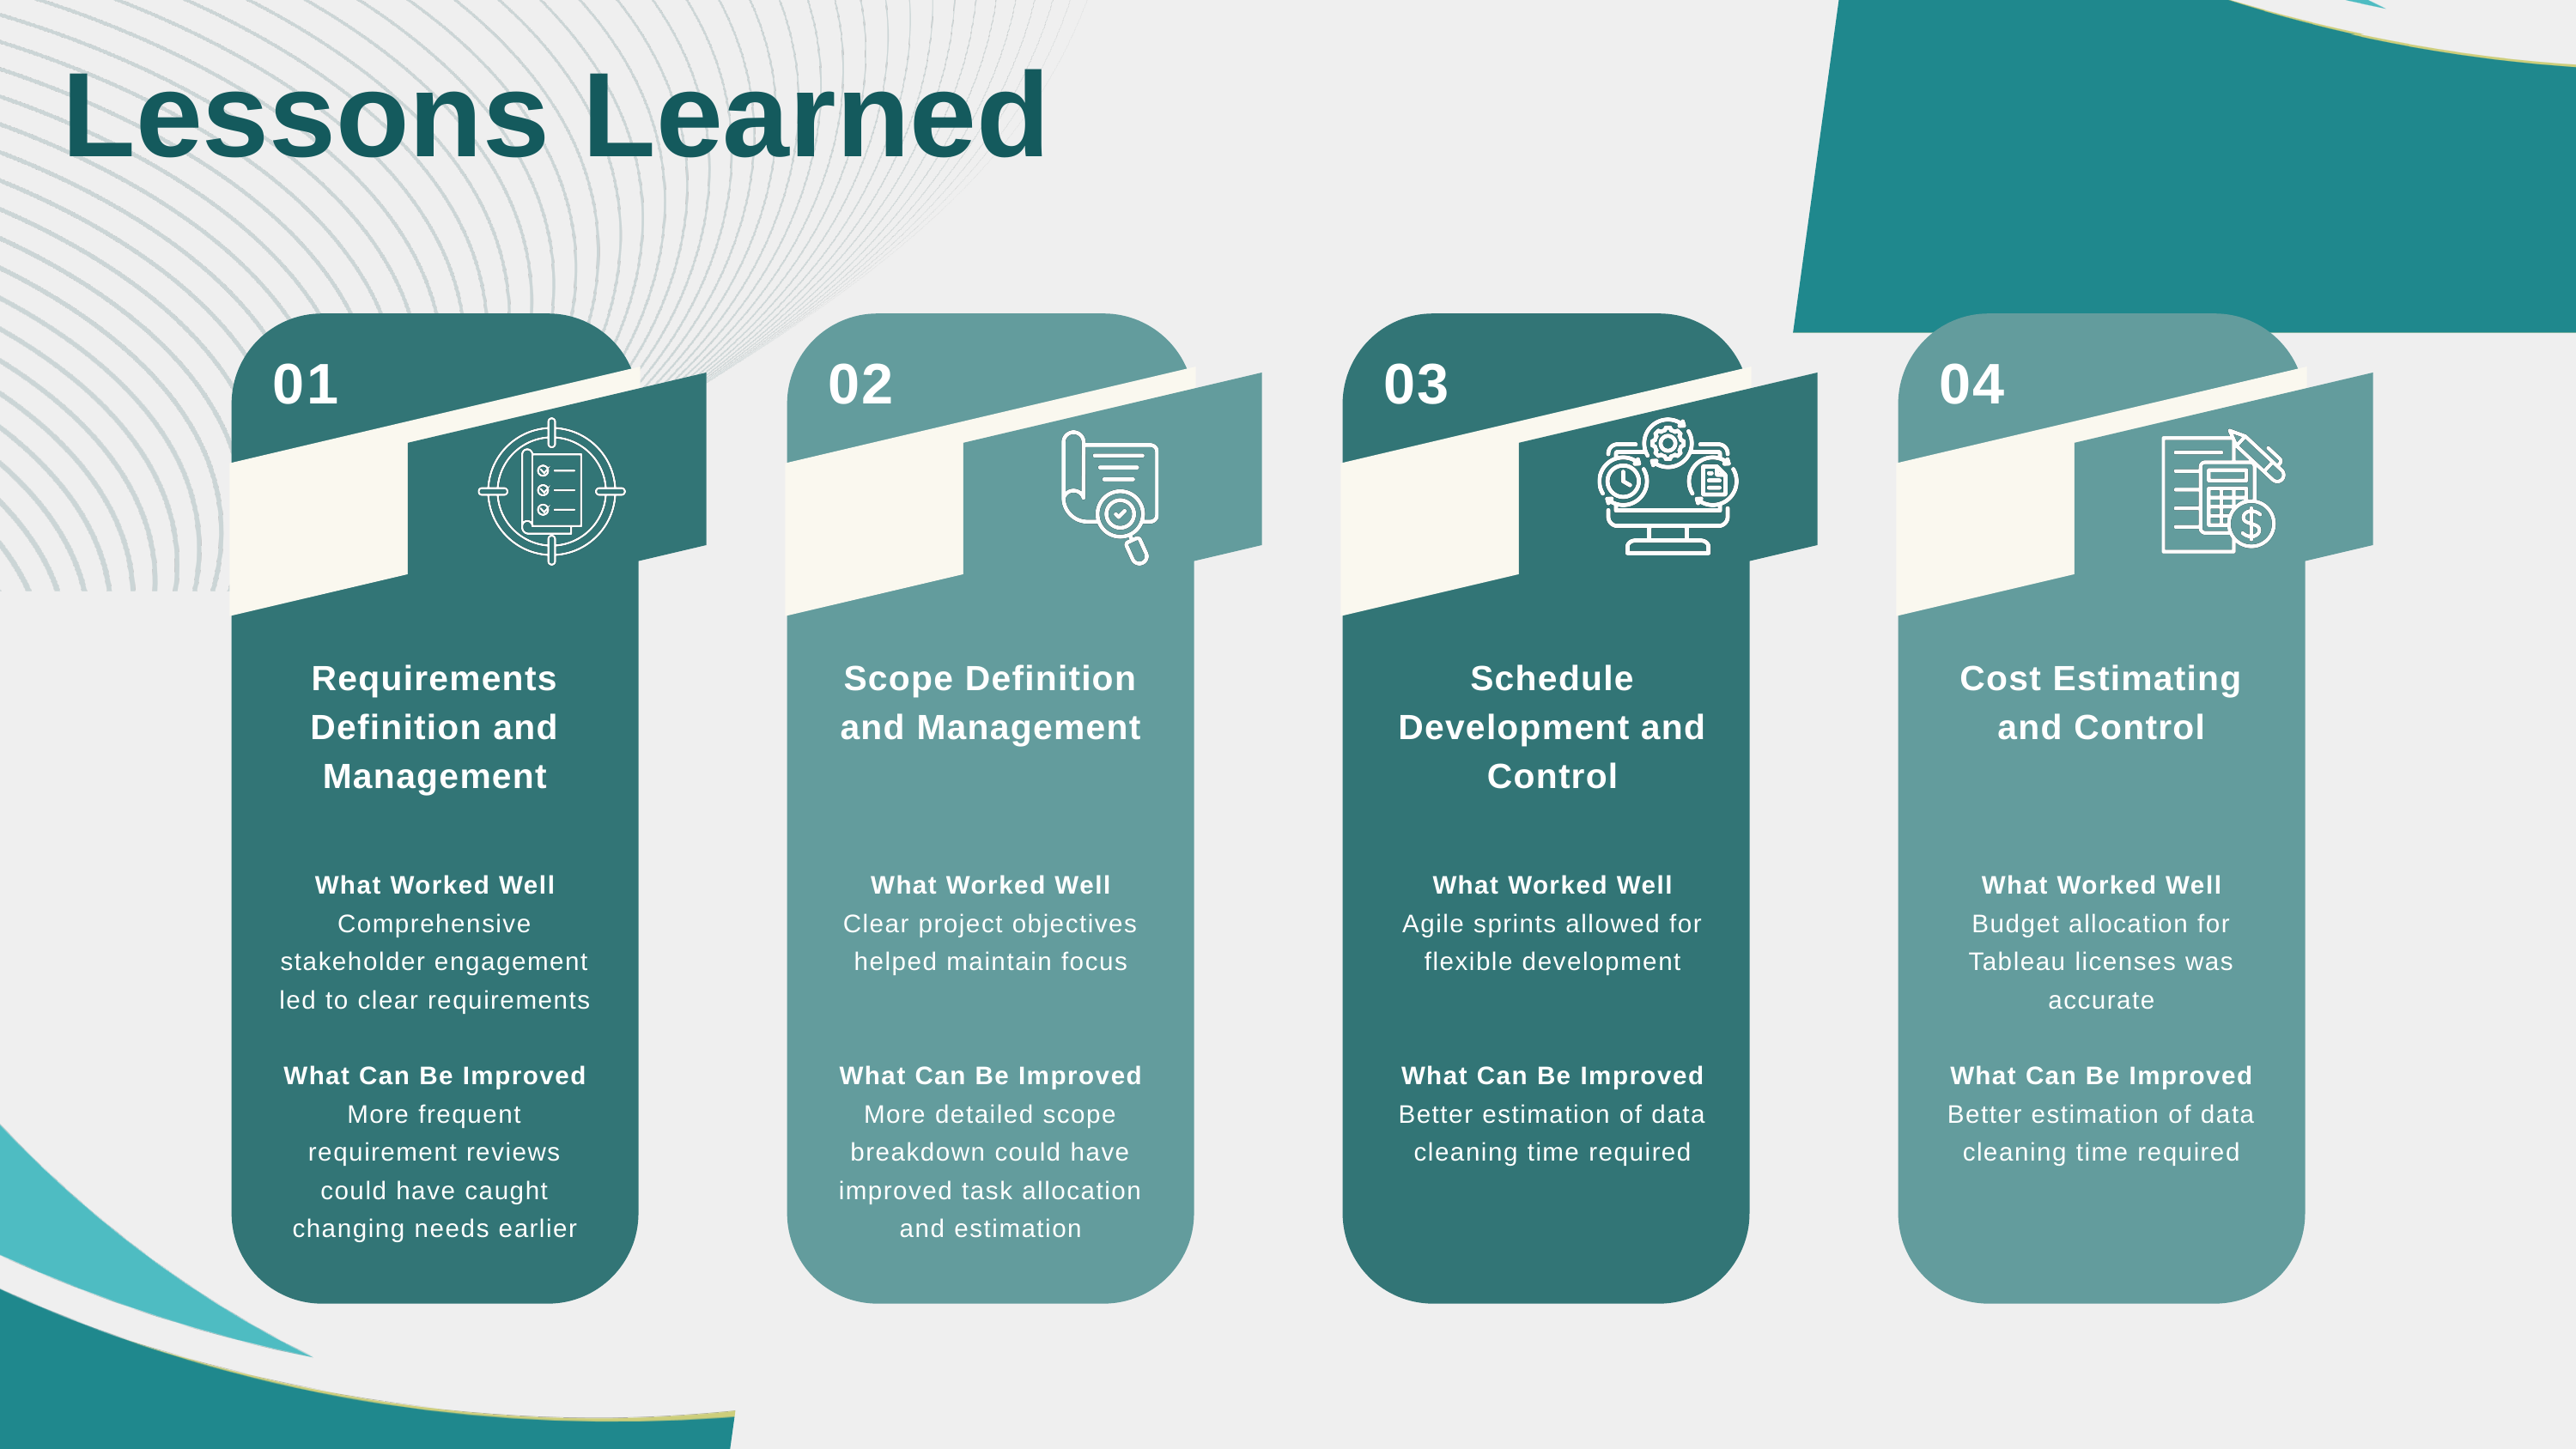

Lessons Learned

01
02
03
04

Requirements Definition and Management
Scope Definition and Management
Schedule Development and Control
Cost Estimating and Control
What Worked Well
Comprehensive stakeholder engagement led to clear requirements

What Can Be Improved
More frequent requirement reviews could have caught changing needs earlier
What Worked Well
Clear project objectives helped maintain focus

What Can Be Improved
More detailed scope breakdown could have improved task allocation and estimation
What Worked Well
Agile sprints allowed for flexible development

What Can Be Improved
Better estimation of data cleaning time required
What Worked Well
Budget allocation for Tableau licenses was accurate

What Can Be Improved
Better estimation of data cleaning time required